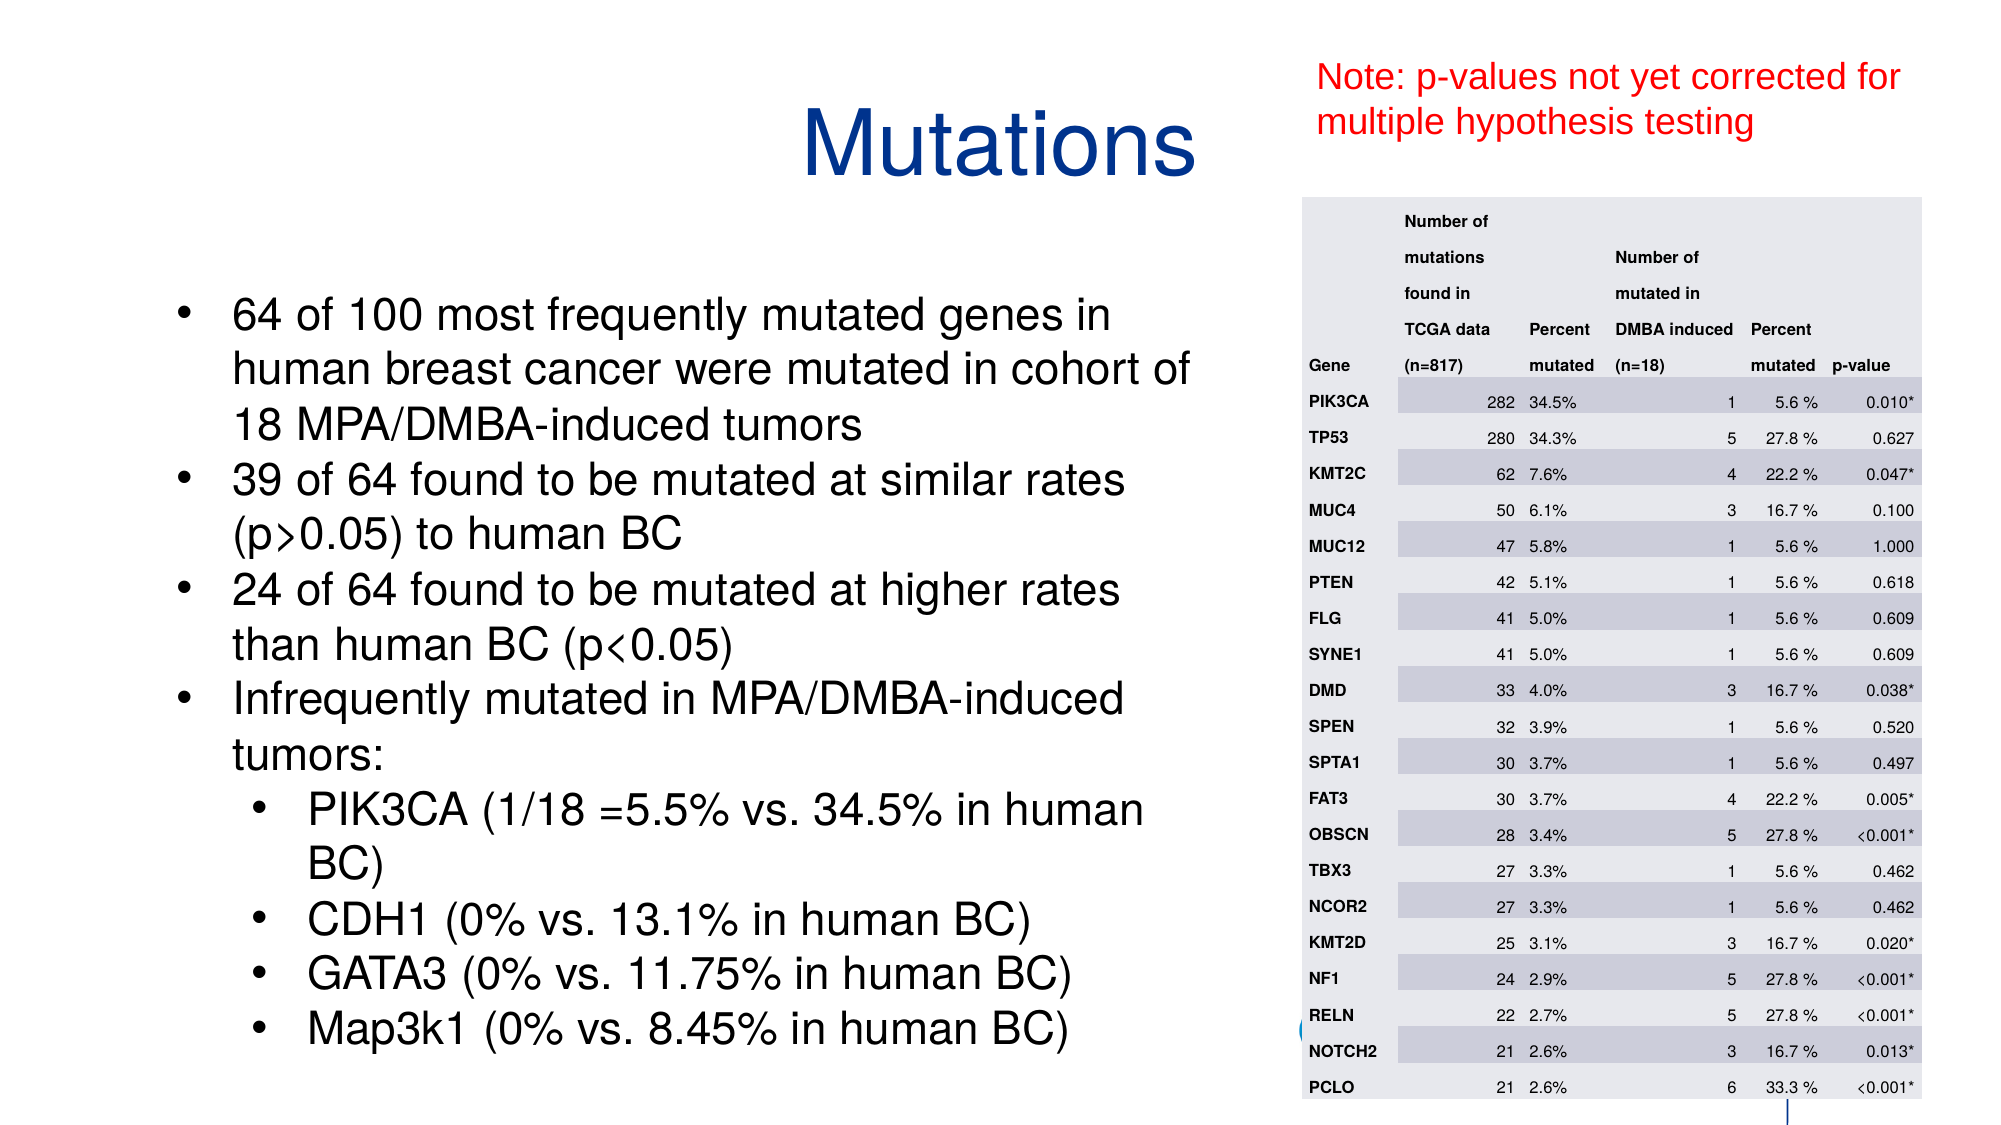

# Mutations
Note: p-values not yet corrected for multiple hypothesis testing
| Gene | Number of mutations found in TCGA data (n=817) | Percent mutated | Number of mutated in DMBA induced (n=18) | Percent mutated | p-value |
| --- | --- | --- | --- | --- | --- |
| PIK3CA | 282 | 34.5% | 1 | 5.6 % | 0.010\* |
| TP53 | 280 | 34.3% | 5 | 27.8 % | 0.627 |
| KMT2C | 62 | 7.6% | 4 | 22.2 % | 0.047\* |
| MUC4 | 50 | 6.1% | 3 | 16.7 % | 0.100 |
| MUC12 | 47 | 5.8% | 1 | 5.6 % | 1.000 |
| PTEN | 42 | 5.1% | 1 | 5.6 % | 0.618 |
| FLG | 41 | 5.0% | 1 | 5.6 % | 0.609 |
| SYNE1 | 41 | 5.0% | 1 | 5.6 % | 0.609 |
| DMD | 33 | 4.0% | 3 | 16.7 % | 0.038\* |
| SPEN | 32 | 3.9% | 1 | 5.6 % | 0.520 |
| SPTA1 | 30 | 3.7% | 1 | 5.6 % | 0.497 |
| FAT3 | 30 | 3.7% | 4 | 22.2 % | 0.005\* |
| OBSCN | 28 | 3.4% | 5 | 27.8 % | <0.001\* |
| TBX3 | 27 | 3.3% | 1 | 5.6 % | 0.462 |
| NCOR2 | 27 | 3.3% | 1 | 5.6 % | 0.462 |
| KMT2D | 25 | 3.1% | 3 | 16.7 % | 0.020\* |
| NF1 | 24 | 2.9% | 5 | 27.8 % | <0.001\* |
| RELN | 22 | 2.7% | 5 | 27.8 % | <0.001\* |
| NOTCH2 | 21 | 2.6% | 3 | 16.7 % | 0.013\* |
| PCLO | 21 | 2.6% | 6 | 33.3 % | <0.001\* |
64 of 100 most frequently mutated genes in human breast cancer were mutated in cohort of 18 MPA/DMBA-induced tumors
39 of 64 found to be mutated at similar rates (p>0.05) to human BC
24 of 64 found to be mutated at higher rates than human BC (p<0.05)
Infrequently mutated in MPA/DMBA-induced tumors:
PIK3CA (1/18 =5.5% vs. 34.5% in human BC)
CDH1 (0% vs. 13.1% in human BC)
GATA3 (0% vs. 11.75% in human BC)
Map3k1 (0% vs. 8.45% in human BC)